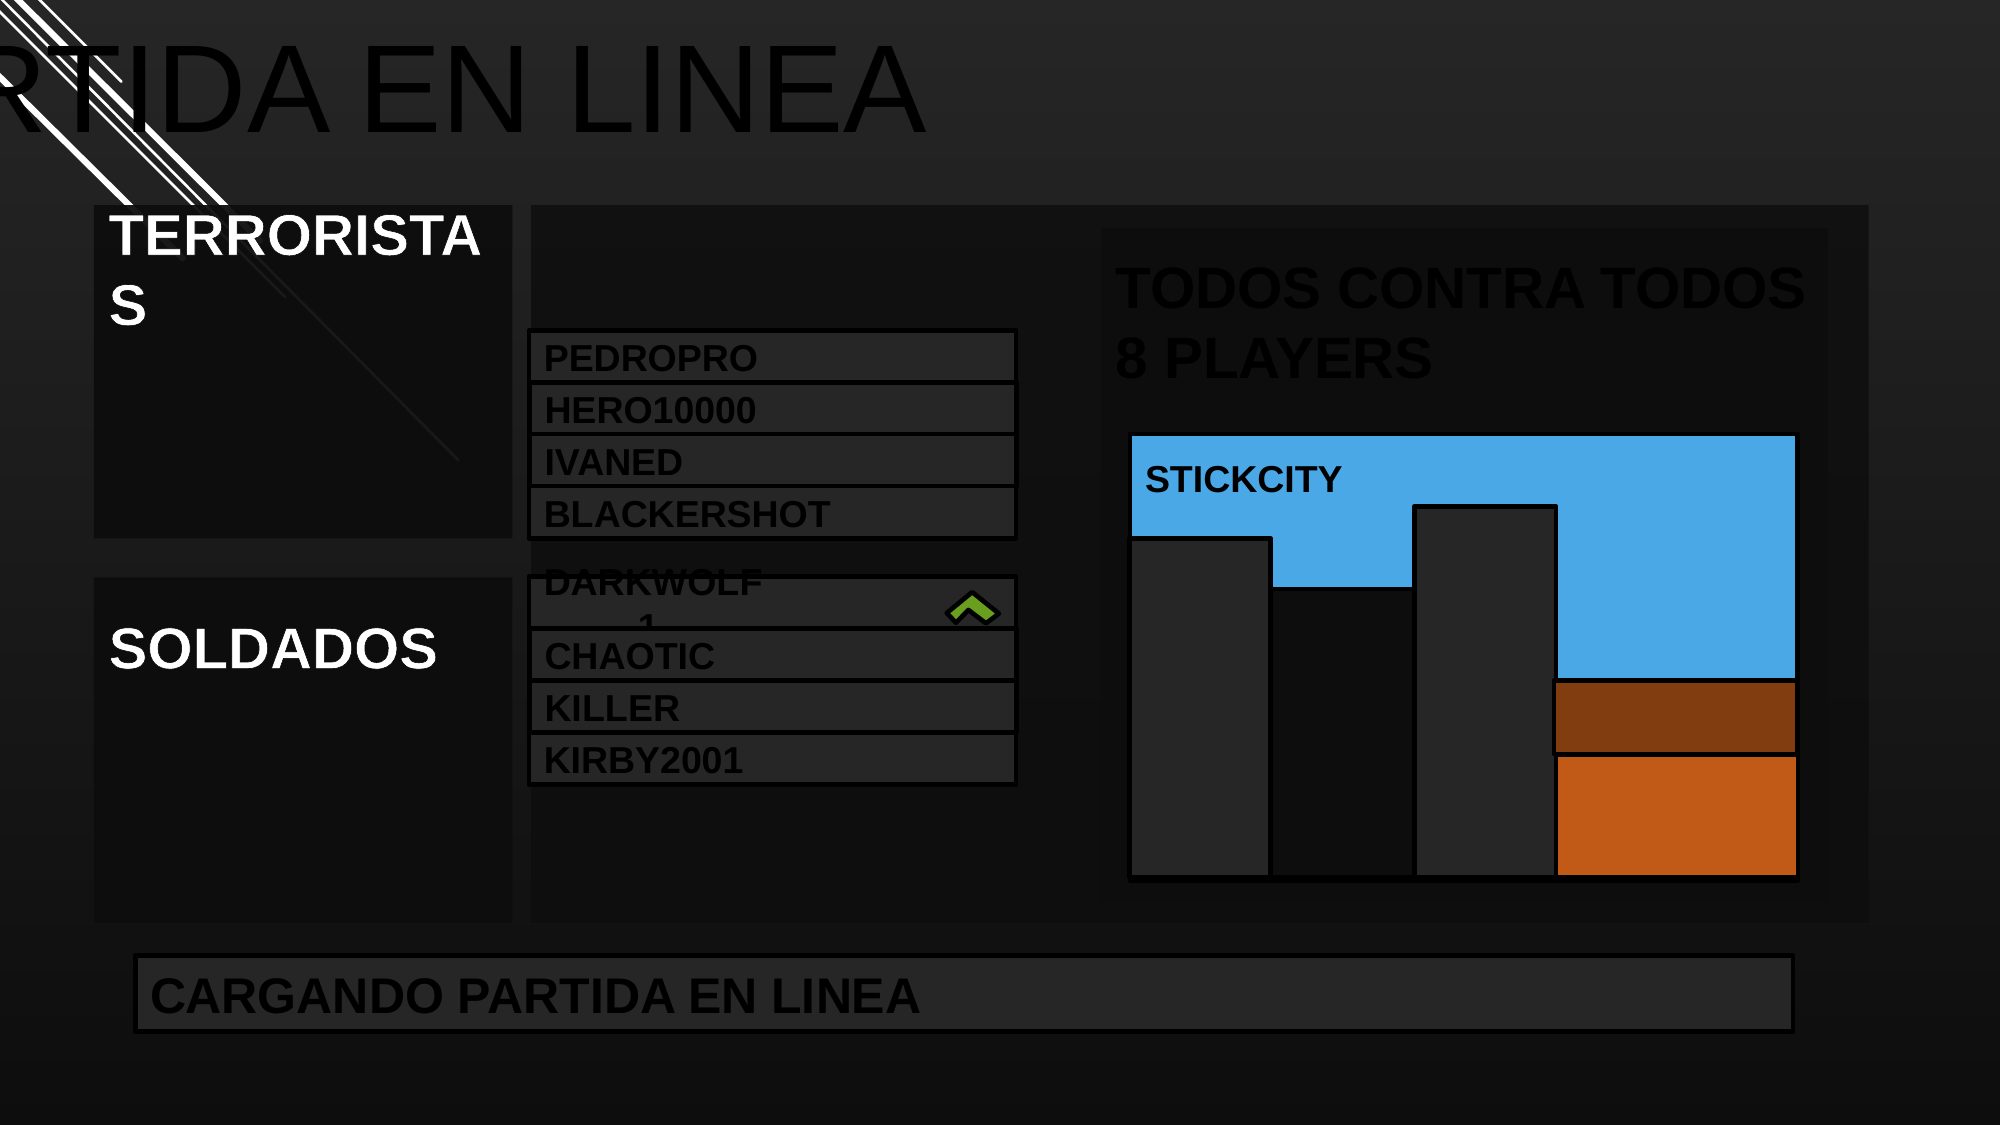

PARTIDA EN LINEA

TERRORISTAS

TODOS CONTRA TODOS
8 PLAYERS

PEDROPRO
HERO10000
STICKCITY

IVANED
BLACKERSHOT

DARKWOLF                                1
SOLDADOS

CHAOTIC
KILLER

KIRBY2001

CARGANDO PARTIDA EN LINEA